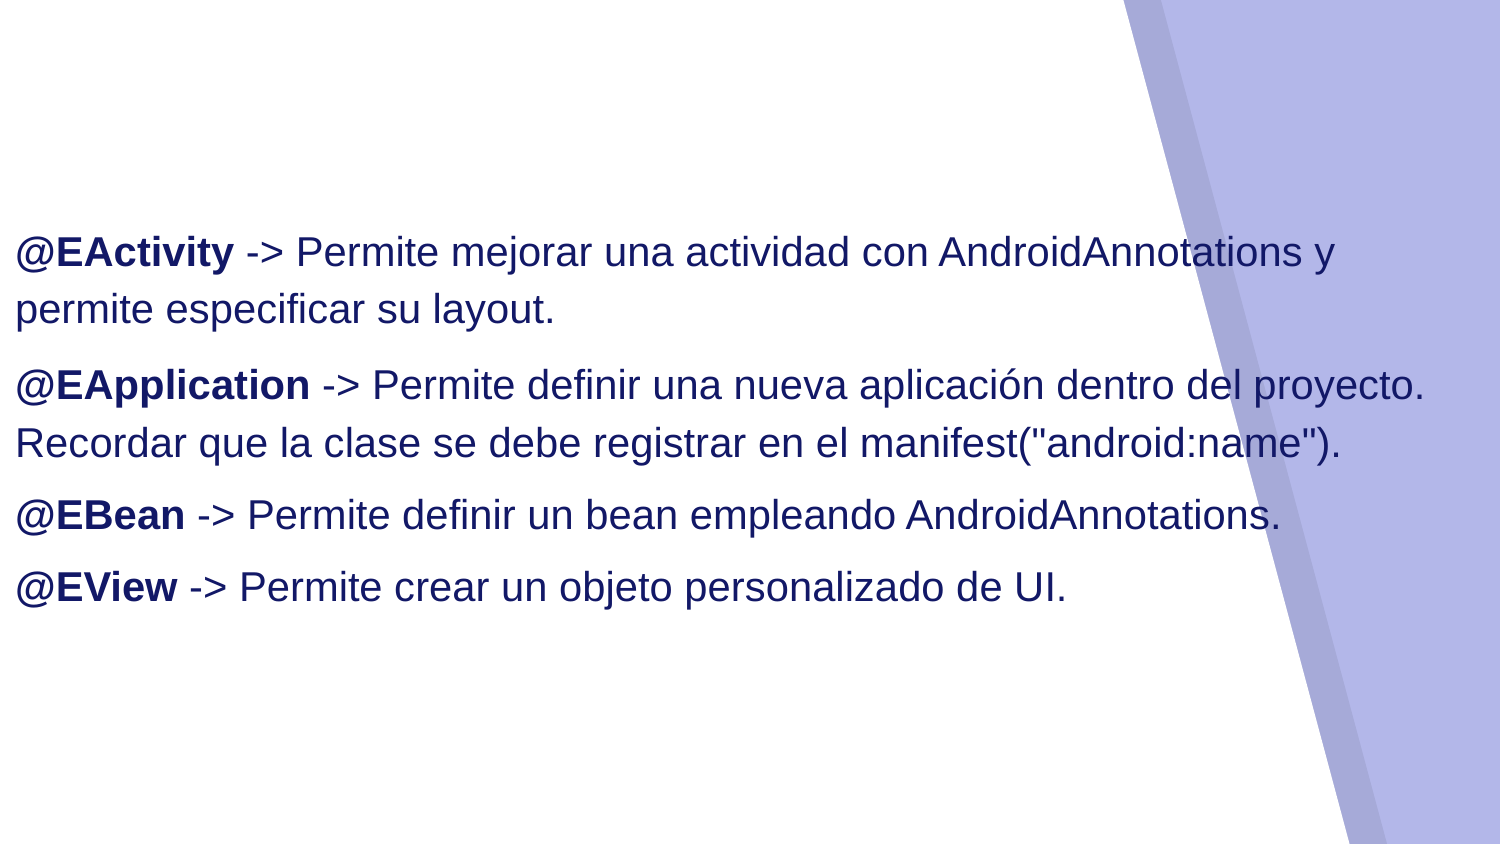

@EActivity -> Permite mejorar una actividad con AndroidAnnotations y permite especificar su layout.
@EApplication -> Permite definir una nueva aplicación dentro del proyecto. Recordar que la clase se debe registrar en el manifest("android:name").

@EBean -> Permite definir un bean empleando AndroidAnnotations.

@EView -> Permite crear un objeto personalizado de UI.